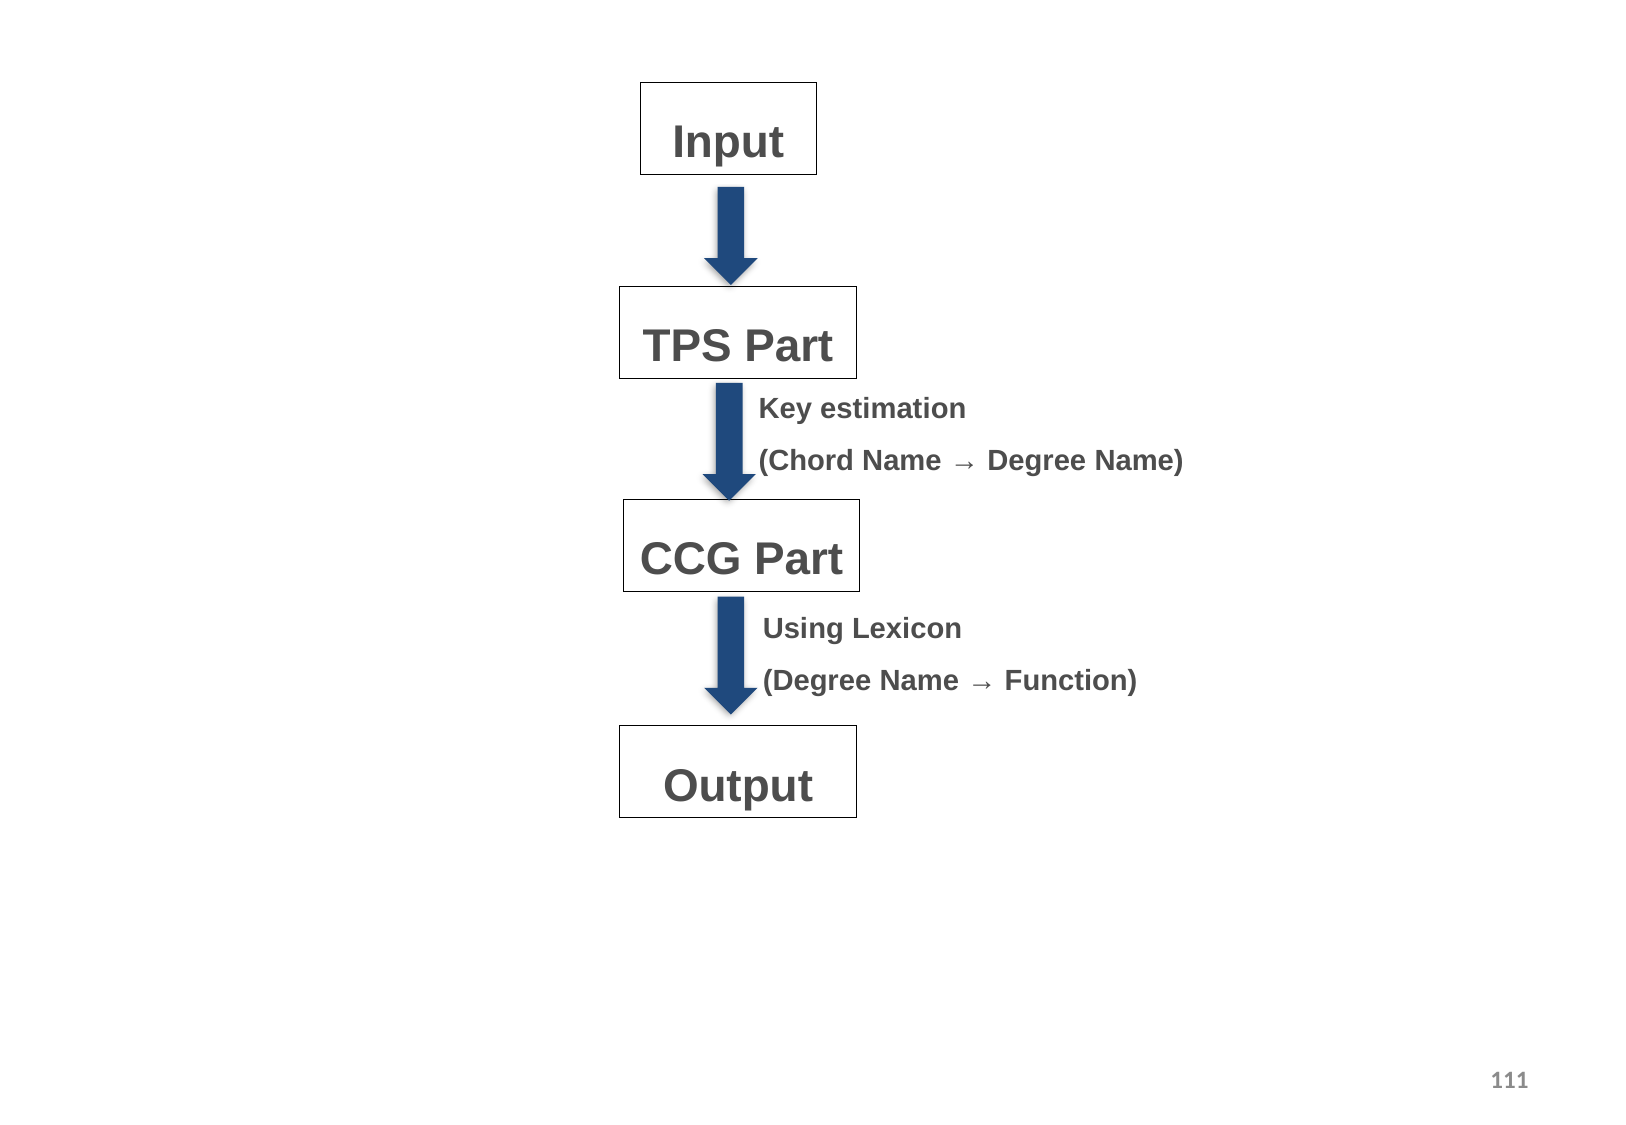

Input

TPS Part
Key estimation
(Chord Name → Degree Name)

CCG Part
Using Lexicon
(Degree Name → Function)

Output
111